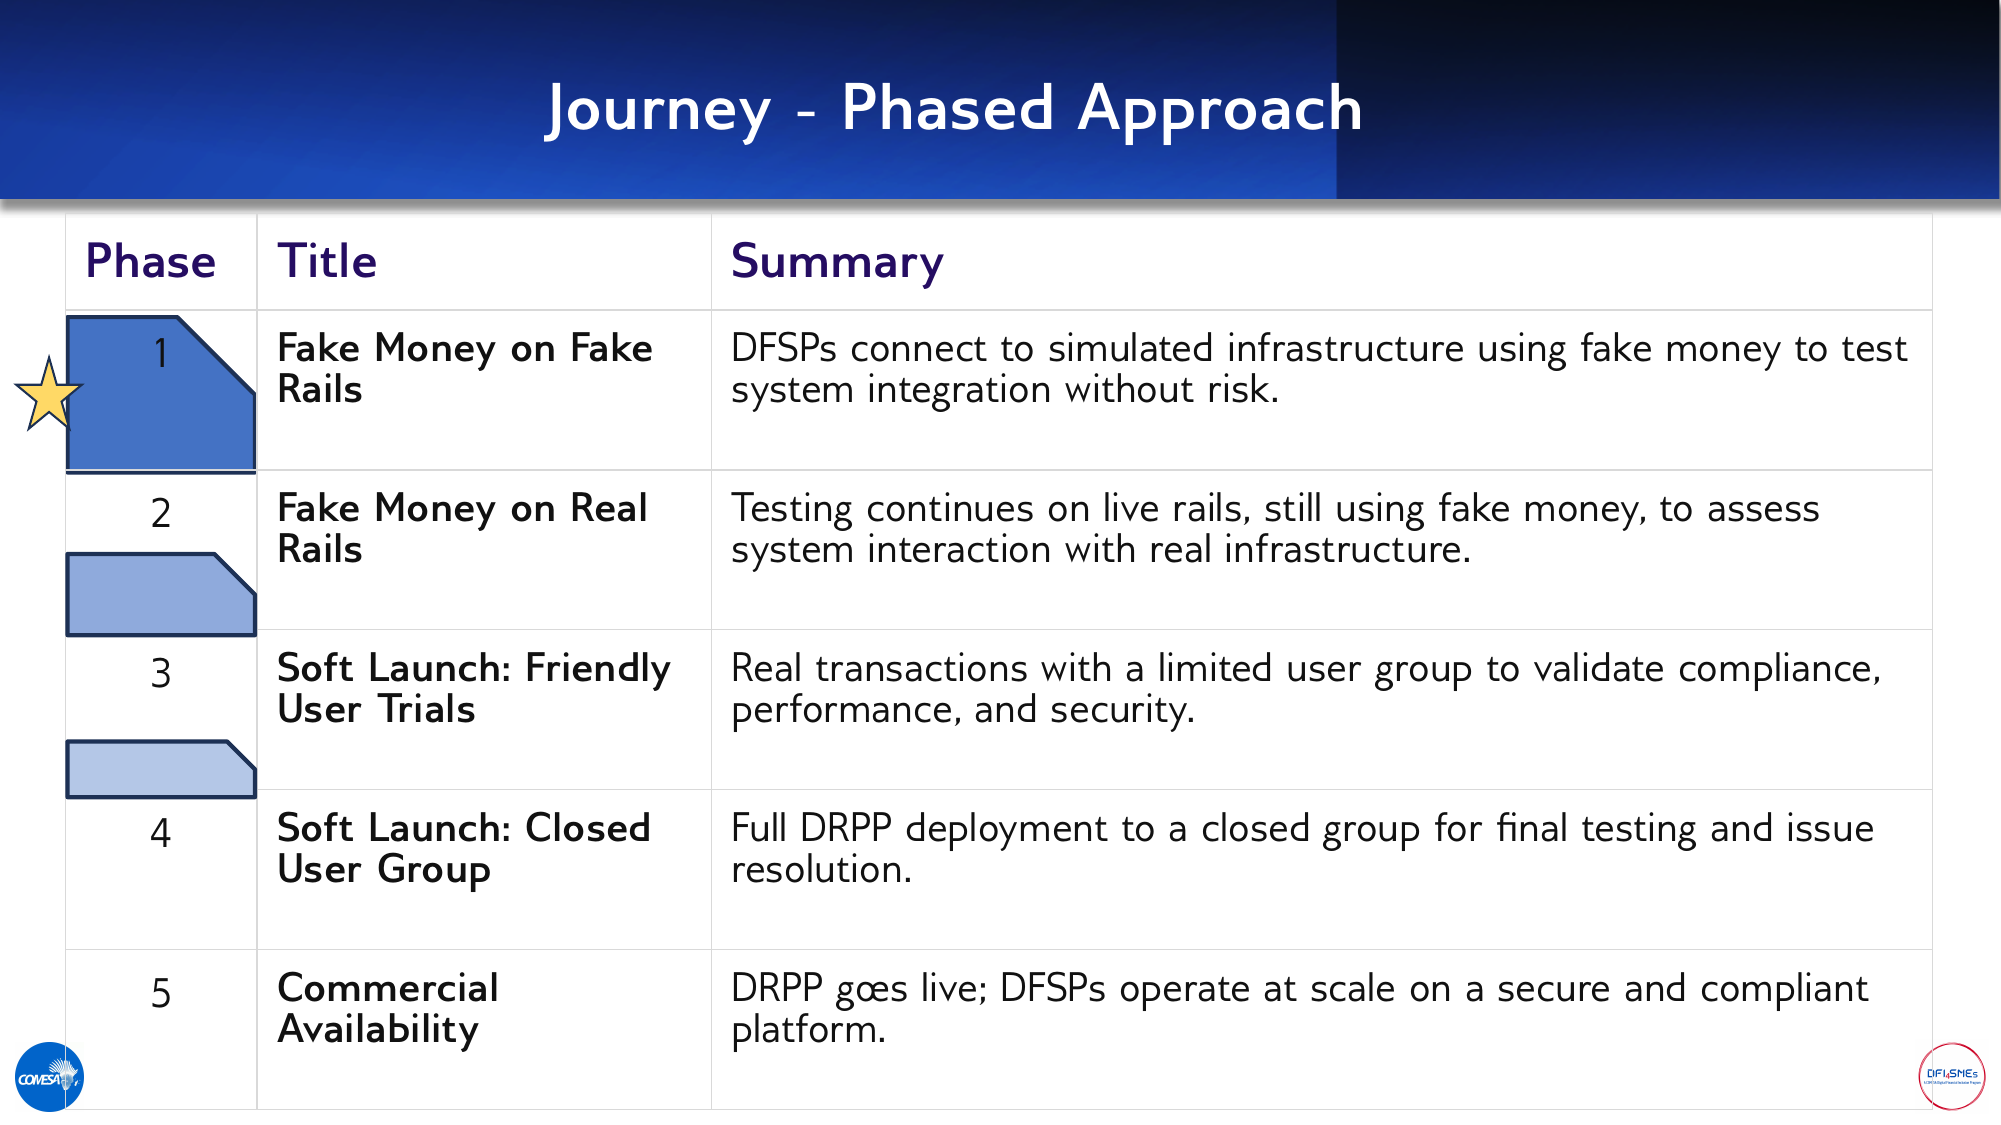

# Journey - Phased Approach
| Phase | Title | Summary |
| --- | --- | --- |
| 1 | Fake Money on Fake Rails | DFSPs connect to simulated infrastructure using fake money to test system integration without risk. |
| 2 | Fake Money on Real Rails | Testing continues on live rails, still using fake money, to assess system interaction with real infrastructure. |
| 3 | Soft Launch: Friendly User Trials | Real transactions with a limited user group to validate compliance, performance, and security. |
| 4 | Soft Launch: Closed User Group | Full DRPP deployment to a closed group for final testing and issue resolution. |
| 5 | Commercial Availability | DRPP goes live; DFSPs operate at scale on a secure and compliant platform. |